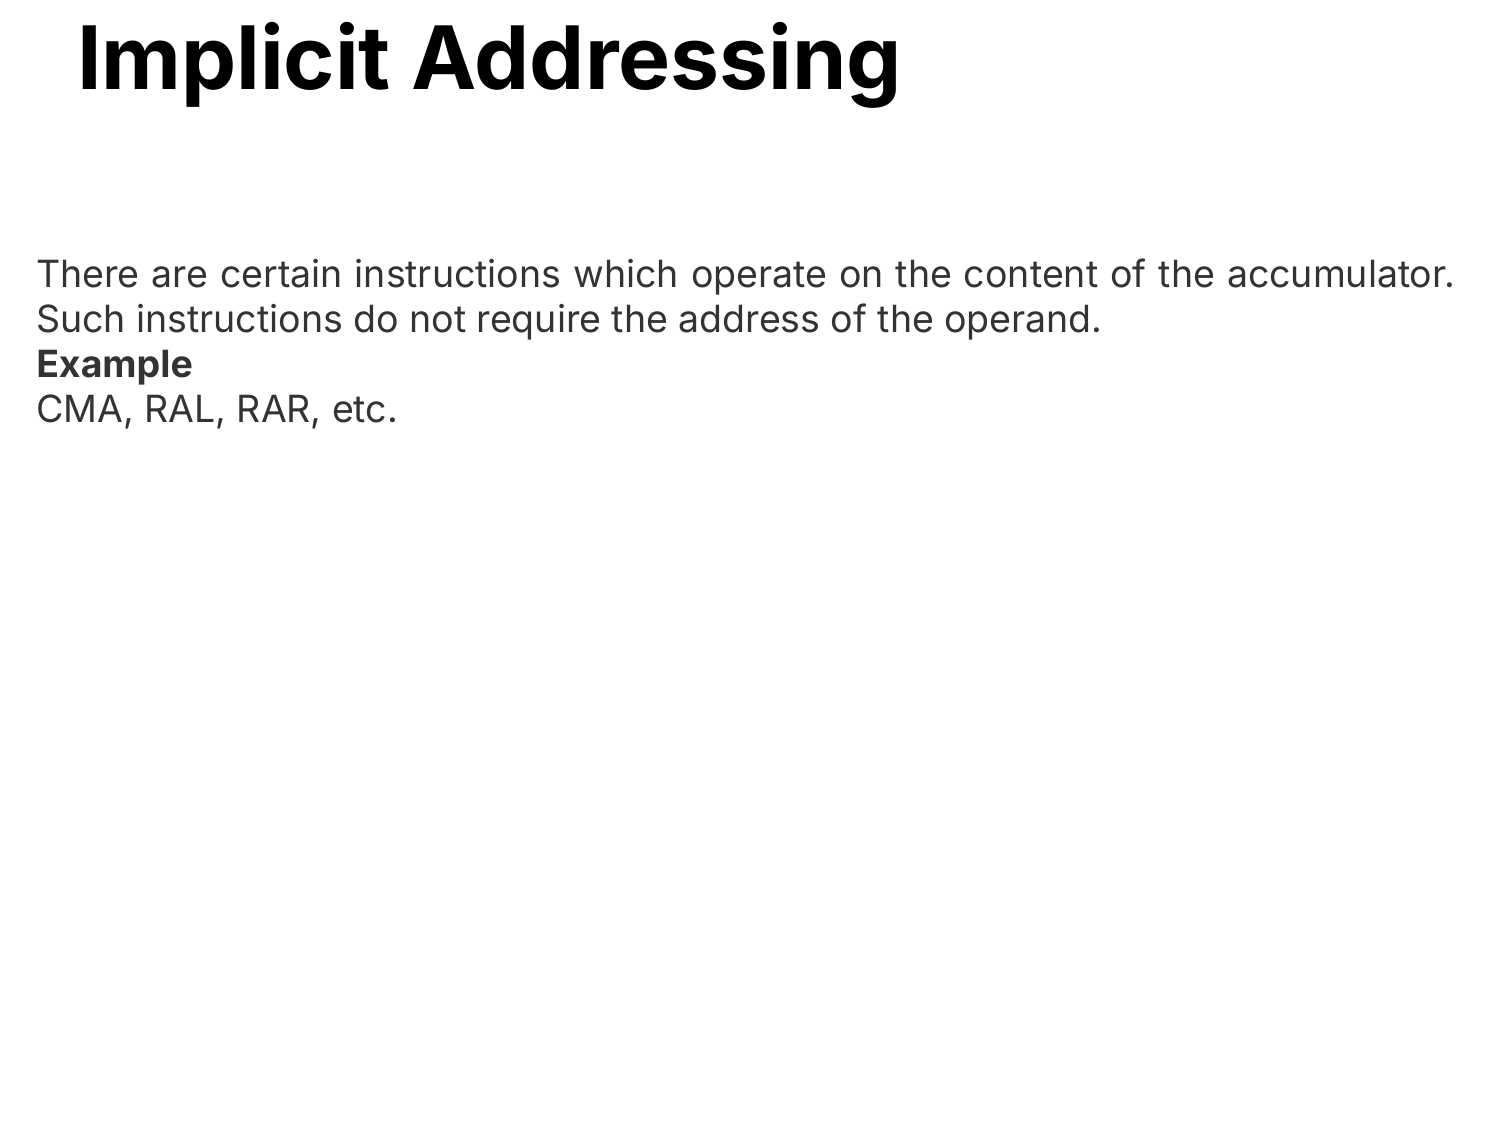

# Implicit Addressing
There are certain instructions which operate on the content of the accumulator. Such instructions do not require the address of the operand.
Example
CMA, RAL, RAR, etc.